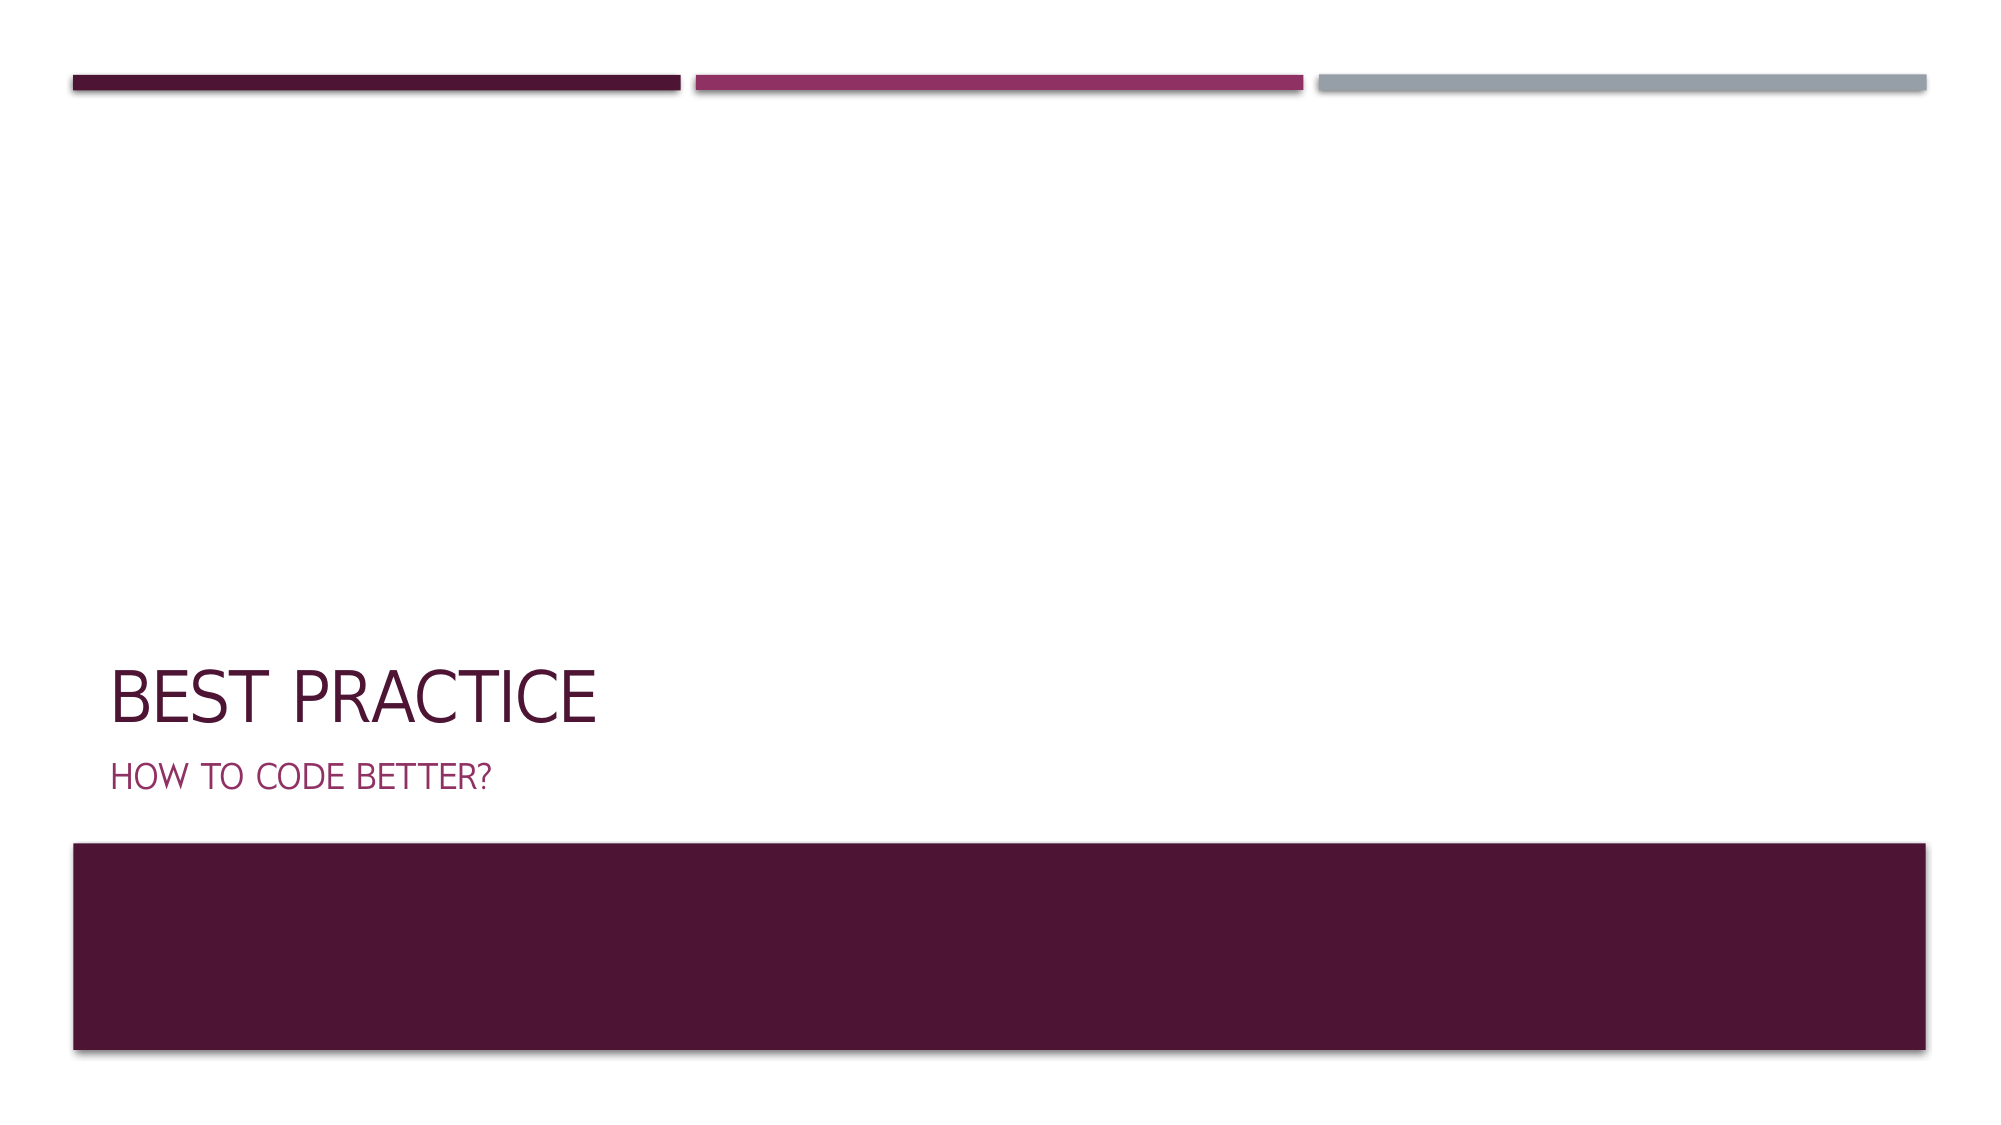

# best practice
How to code better?